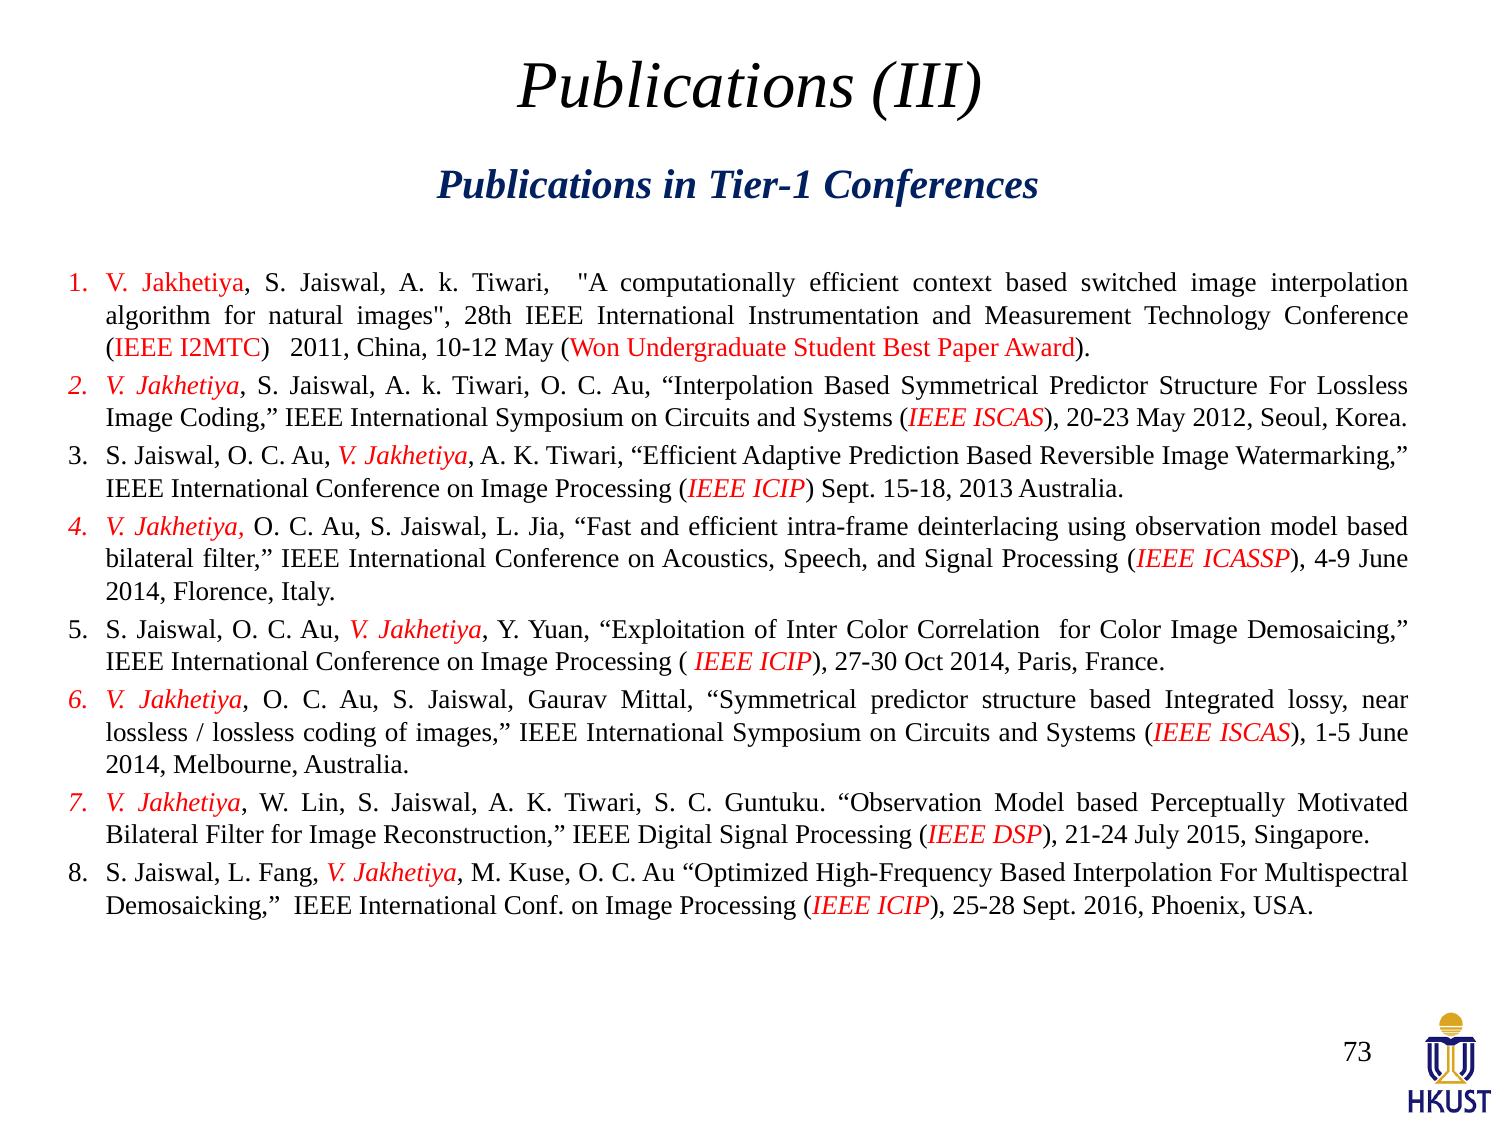

# Publications (III)
Publications in Tier-1 Conferences

V. Jakhetiya, S. Jaiswal, A. k. Tiwari,  "A computationally efficient context based switched image interpolation algorithm for natural images", 28th IEEE International Instrumentation and Measurement Technology Conference (IEEE I2MTC)   2011, China, 10-12 May (Won Undergraduate Student Best Paper Award).
V. Jakhetiya, S. Jaiswal, A. k. Tiwari, O. C. Au, “Interpolation Based Symmetrical Predictor Structure For Lossless Image Coding,” IEEE International Symposium on Circuits and Systems (IEEE ISCAS), 20-23 May 2012, Seoul, Korea.
S. Jaiswal, O. C. Au, V. Jakhetiya, A. K. Tiwari, “Efficient Adaptive Prediction Based Reversible Image Watermarking,” IEEE International Conference on Image Processing (IEEE ICIP) Sept. 15-18, 2013 Australia.
V. Jakhetiya, O. C. Au, S. Jaiswal, L. Jia, “Fast and efficient intra-frame deinterlacing using observation model based bilateral filter,” IEEE International Conference on Acoustics, Speech, and Signal Processing (IEEE ICASSP), 4-9 June 2014, Florence, Italy.
S. Jaiswal, O. C. Au, V. Jakhetiya, Y. Yuan, “Exploitation of Inter Color Correlation  for Color Image Demosaicing,” IEEE International Conference on Image Processing ( IEEE ICIP), 27-30 Oct 2014, Paris, France.
V. Jakhetiya, O. C. Au, S. Jaiswal, Gaurav Mittal, “Symmetrical predictor structure based Integrated lossy, near lossless / lossless coding of images,” IEEE International Symposium on Circuits and Systems (IEEE ISCAS), 1-5 June 2014, Melbourne, Australia.
V. Jakhetiya, W. Lin, S. Jaiswal, A. K. Tiwari, S. C. Guntuku. “Observation Model based Perceptually Motivated Bilateral Filter for Image Reconstruction,” IEEE Digital Signal Processing (IEEE DSP), 21-24 July 2015, Singapore.
S. Jaiswal, L. Fang, V. Jakhetiya, M. Kuse, O. C. Au “Optimized High-Frequency Based Interpolation For Multispectral Demosaicking,”  IEEE International Conf. on Image Processing (IEEE ICIP), 25-28 Sept. 2016, Phoenix, USA.

73